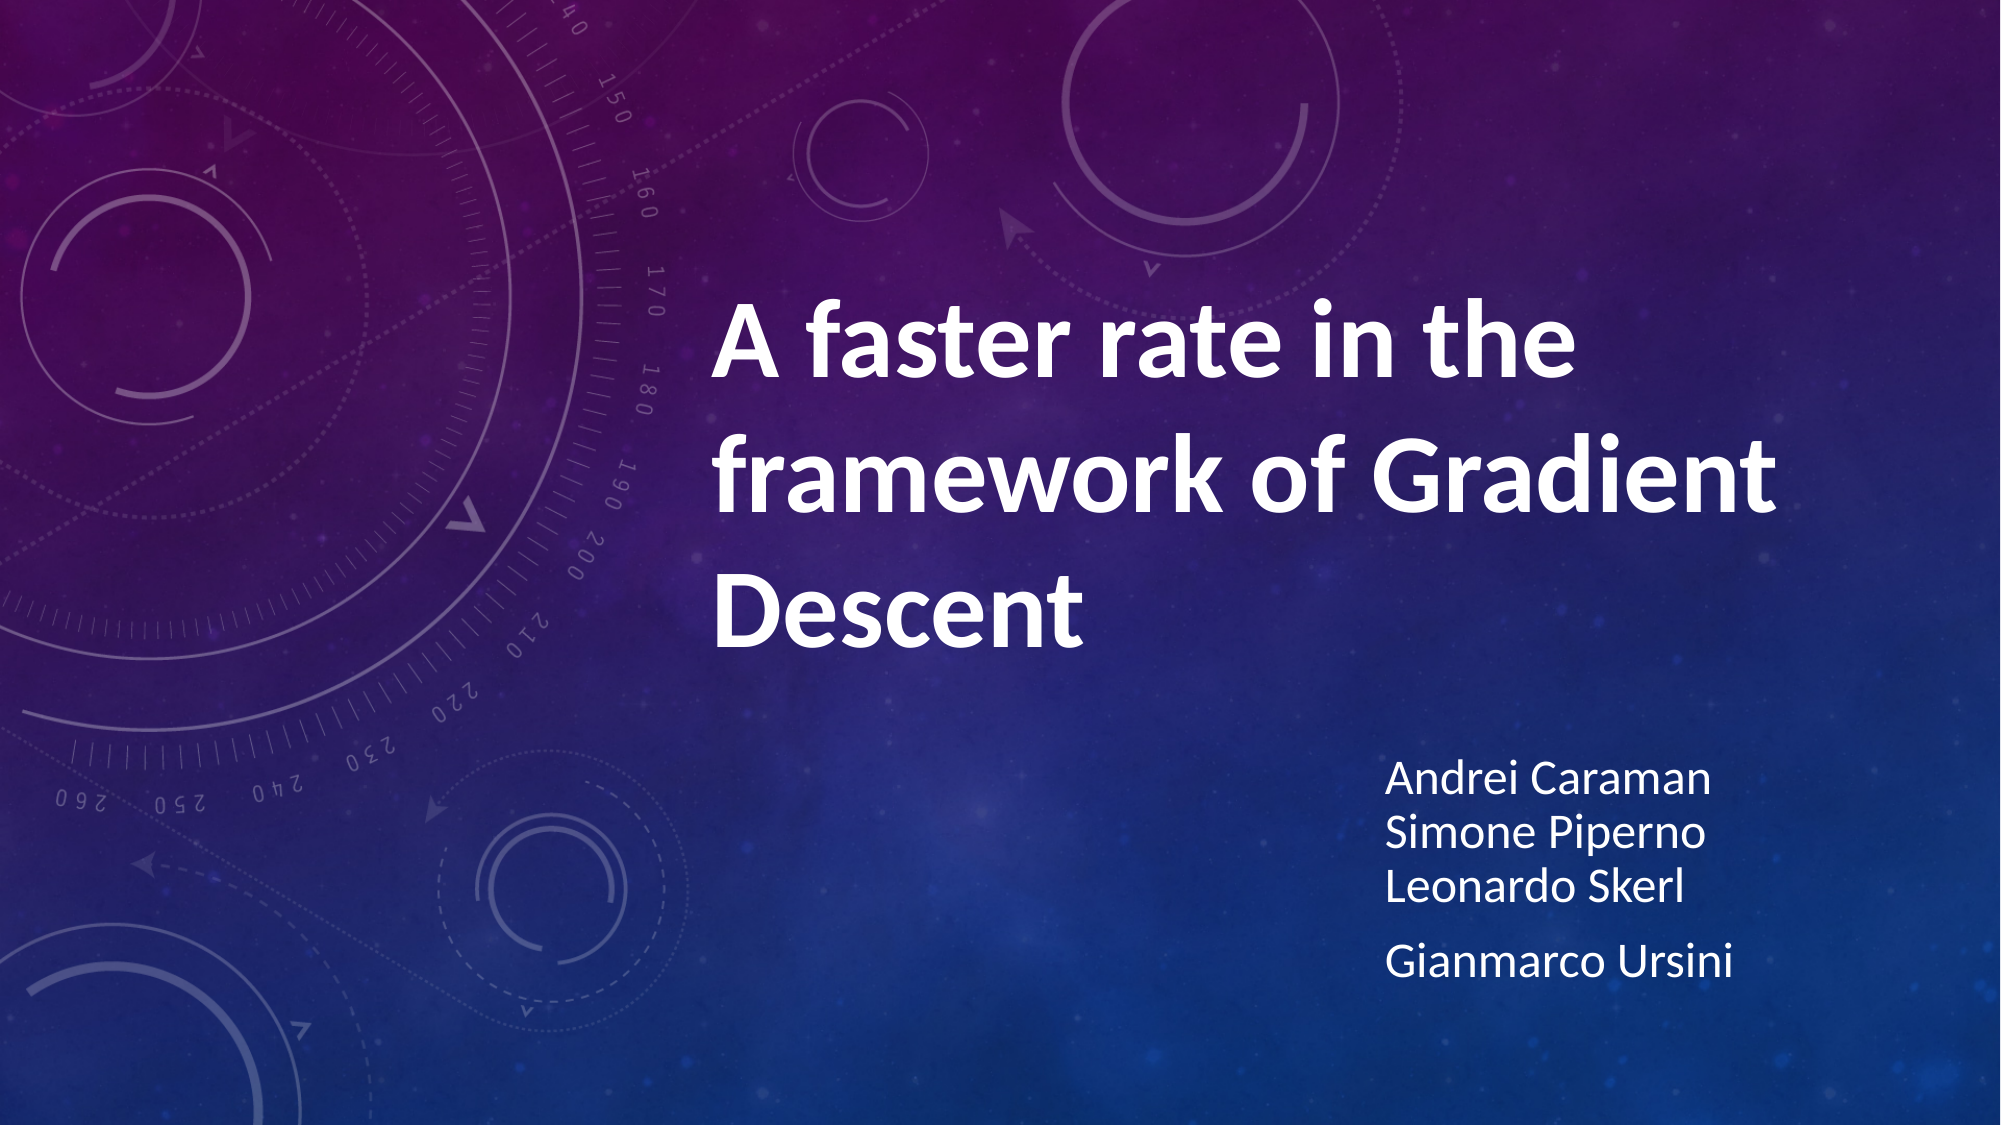

A faster rate in the framework of Gradient Descent

Andrei Caraman
Simone Piperno
Leonardo Skerl
Gianmarco Ursini